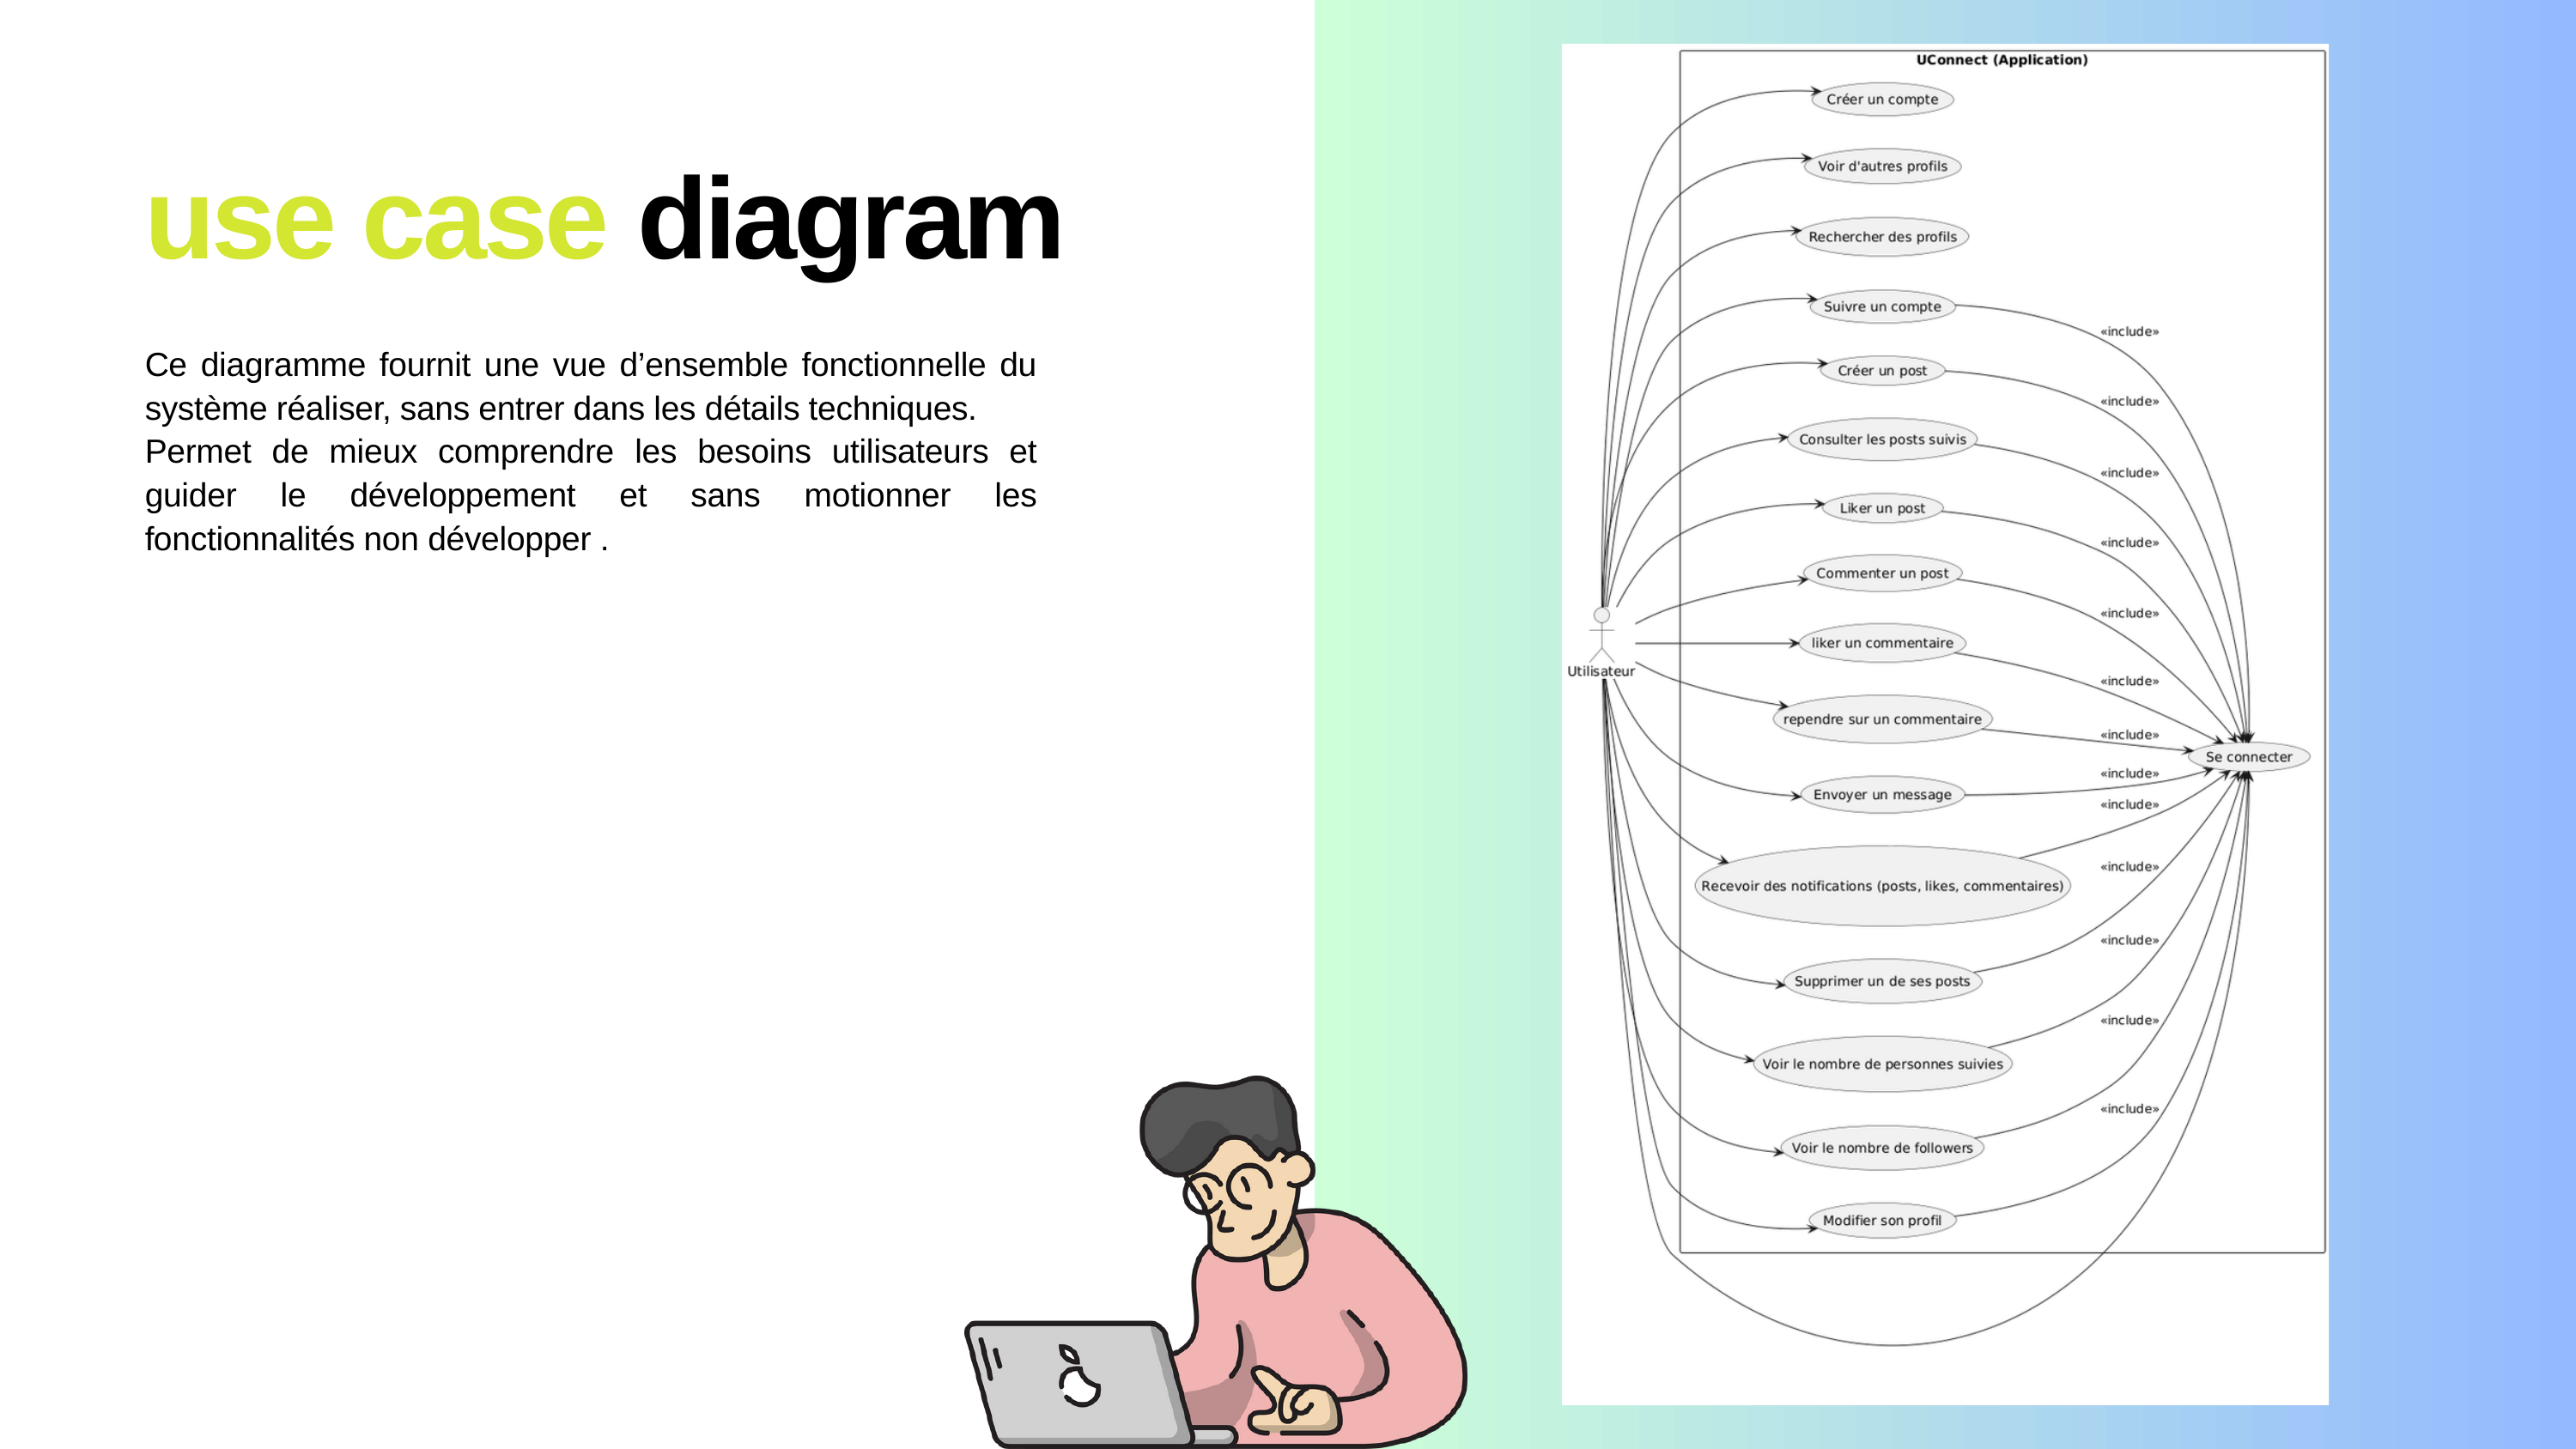

use case diagram
Ce diagramme fournit une vue d’ensemble fonctionnelle du système réaliser, sans entrer dans les détails techniques.
Permet de mieux comprendre les besoins utilisateurs et guider le développement et sans motionner les fonctionnalités non développer .